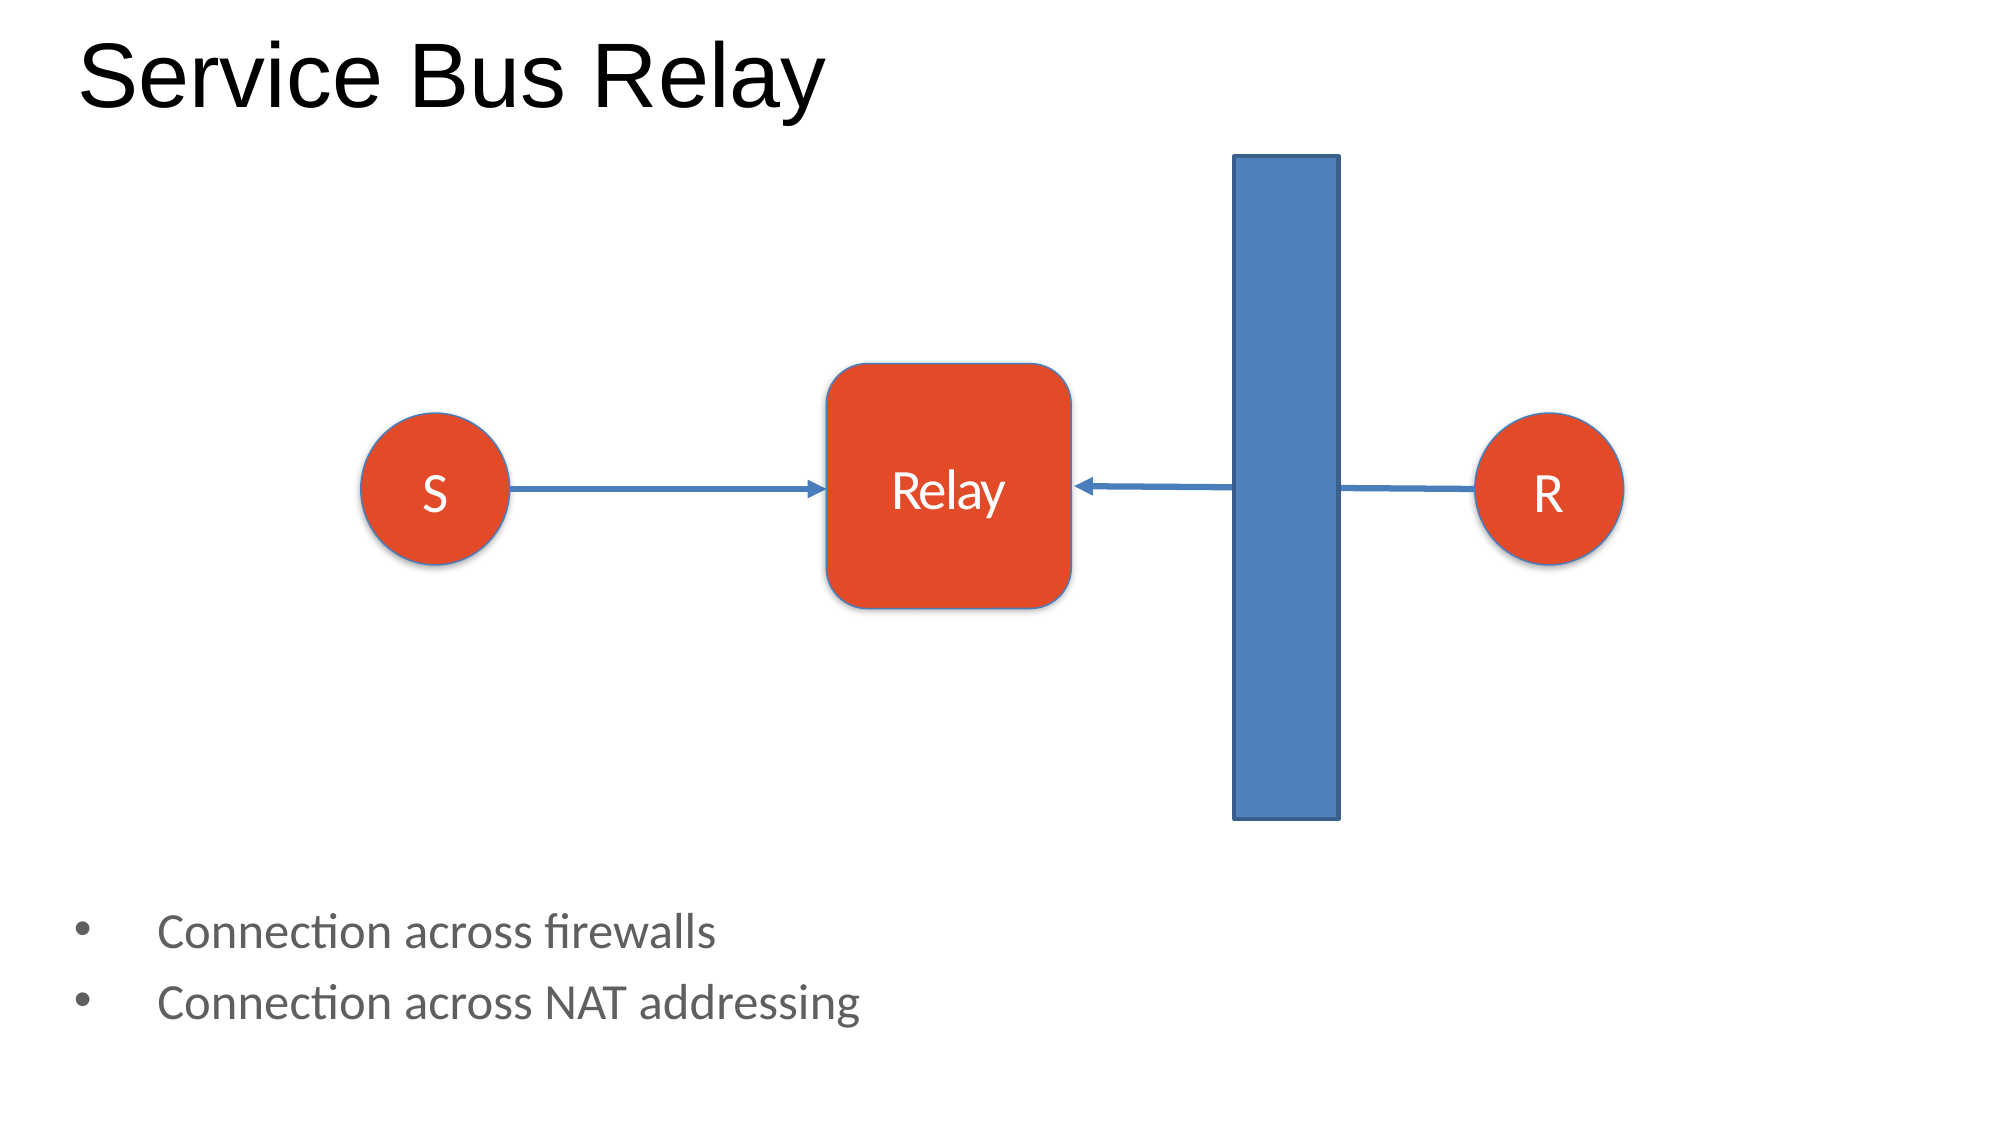

# Service Bus Relay

Relay
S
R
Connection across firewalls
Connection across NAT addressing